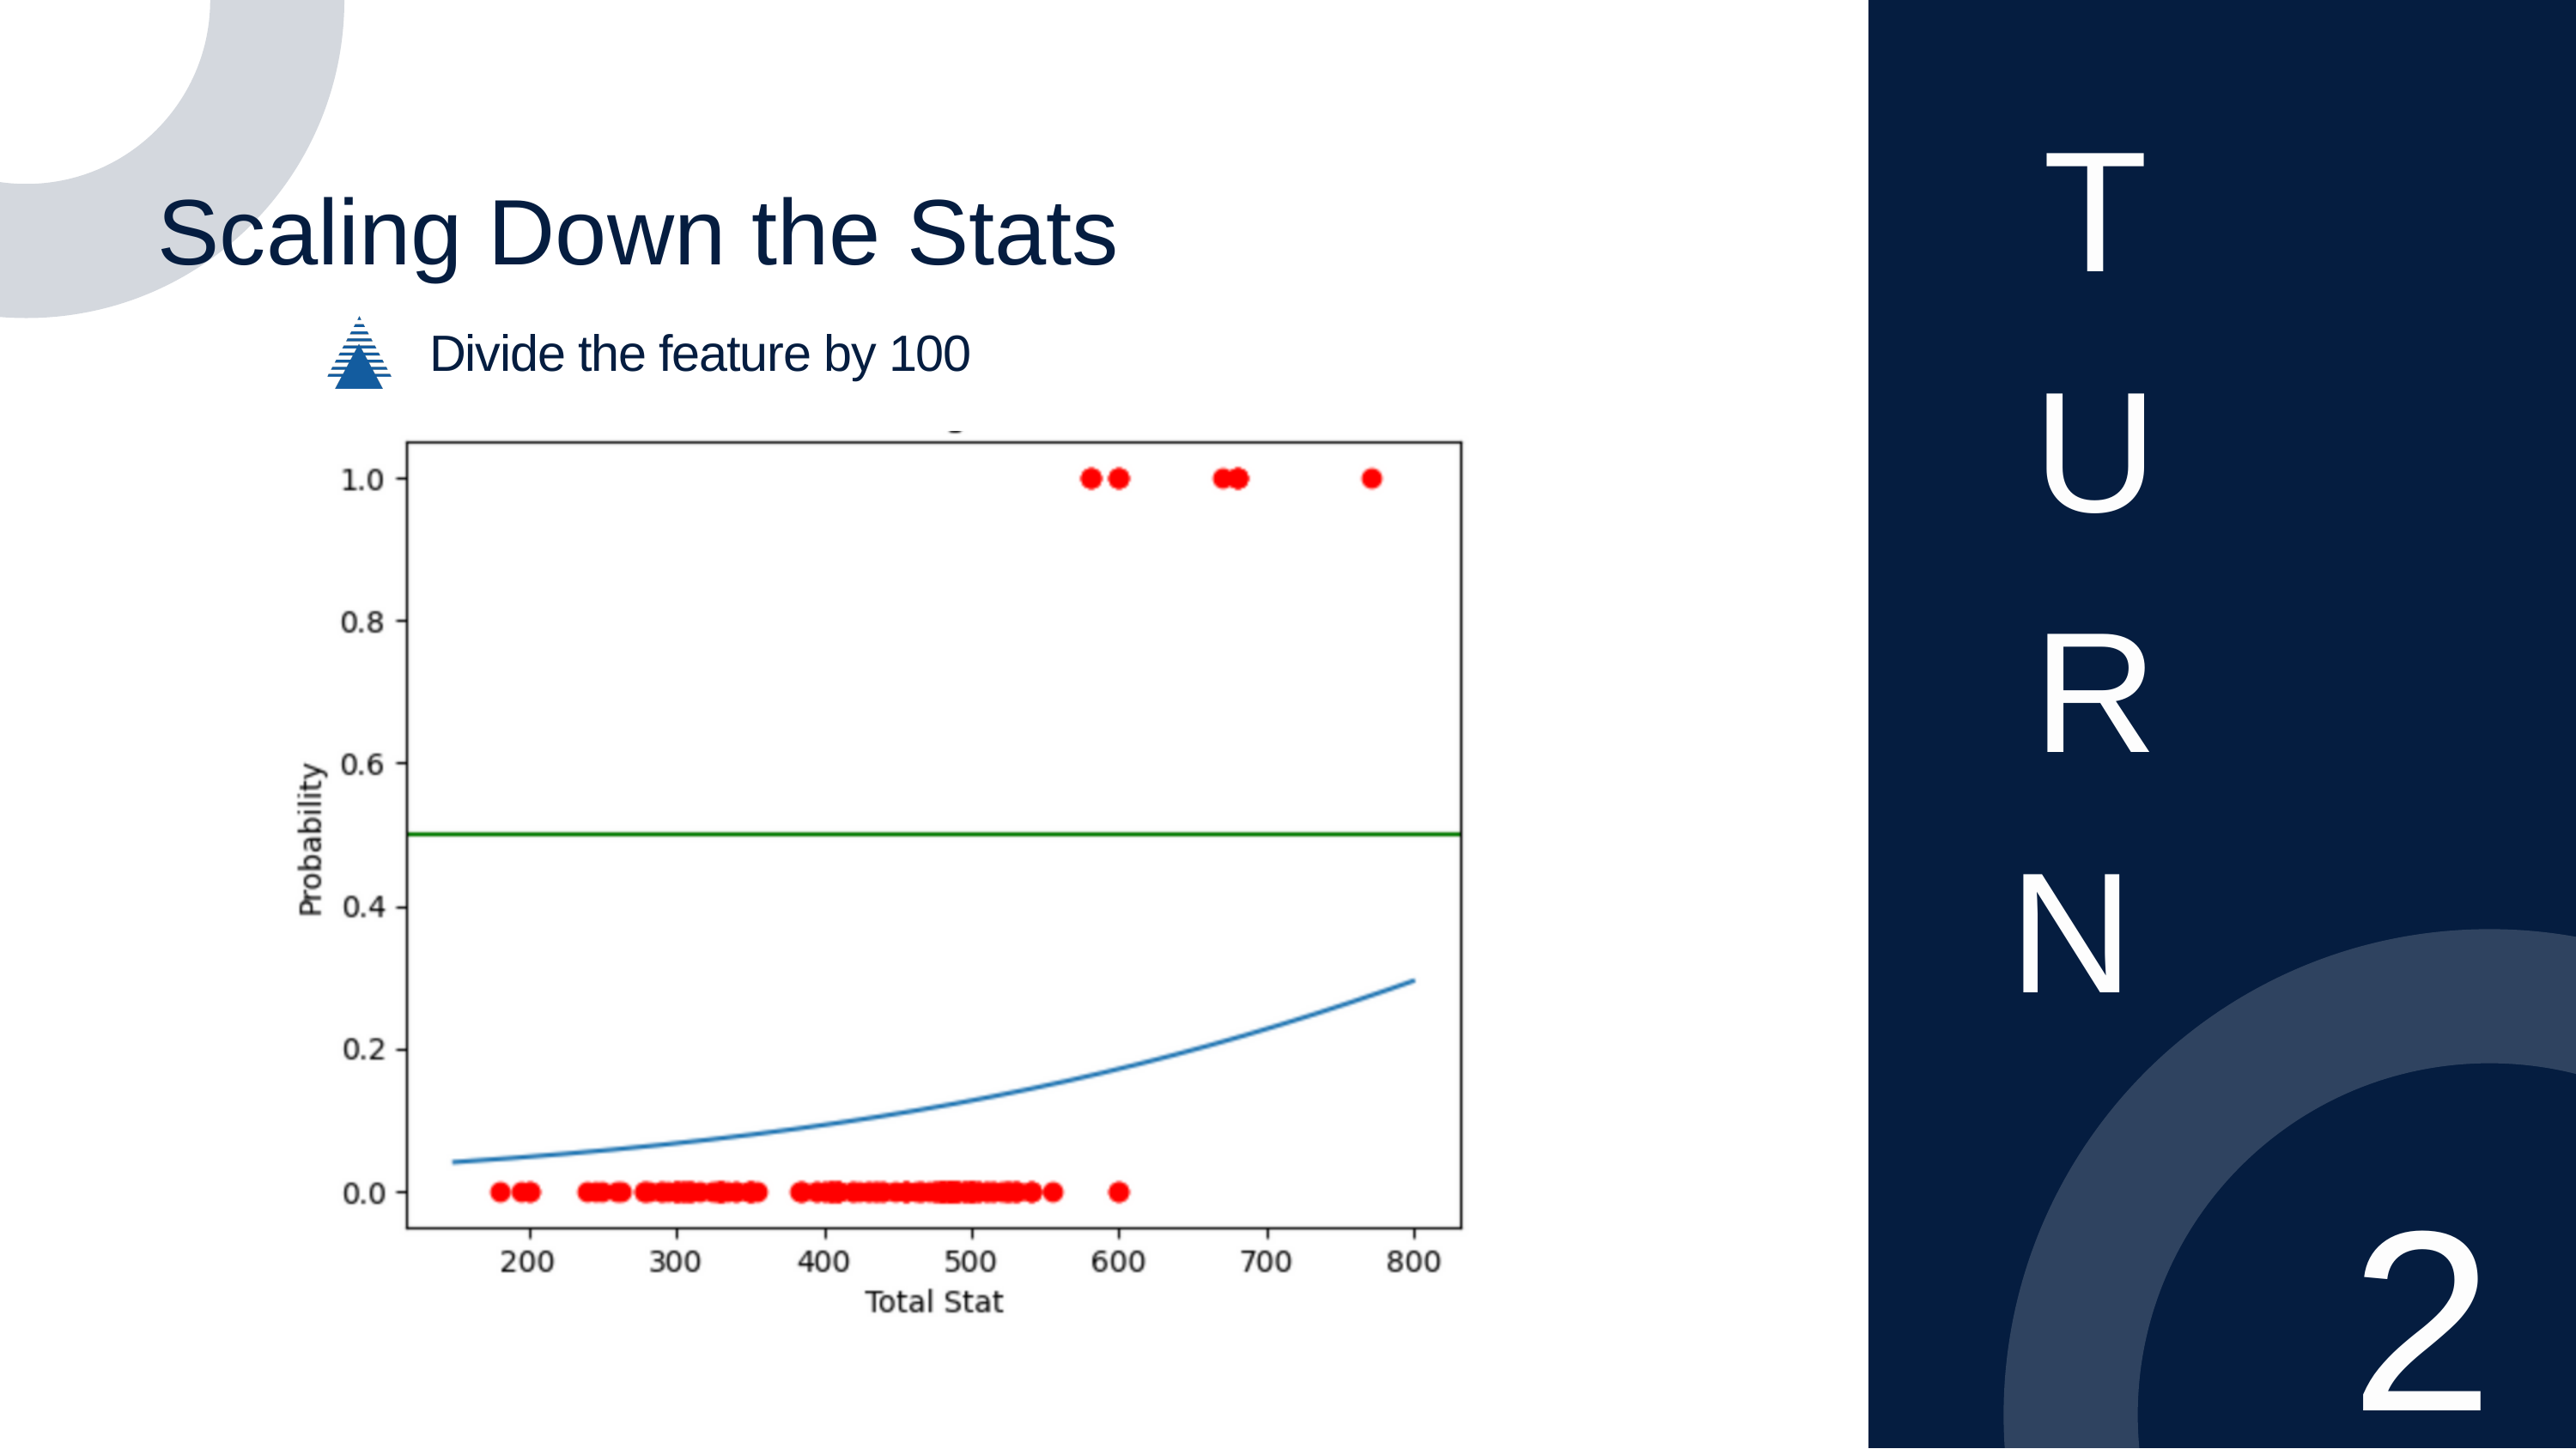

T
U
R
N
Scaling Down the Stats
Divide the feature by 100

2